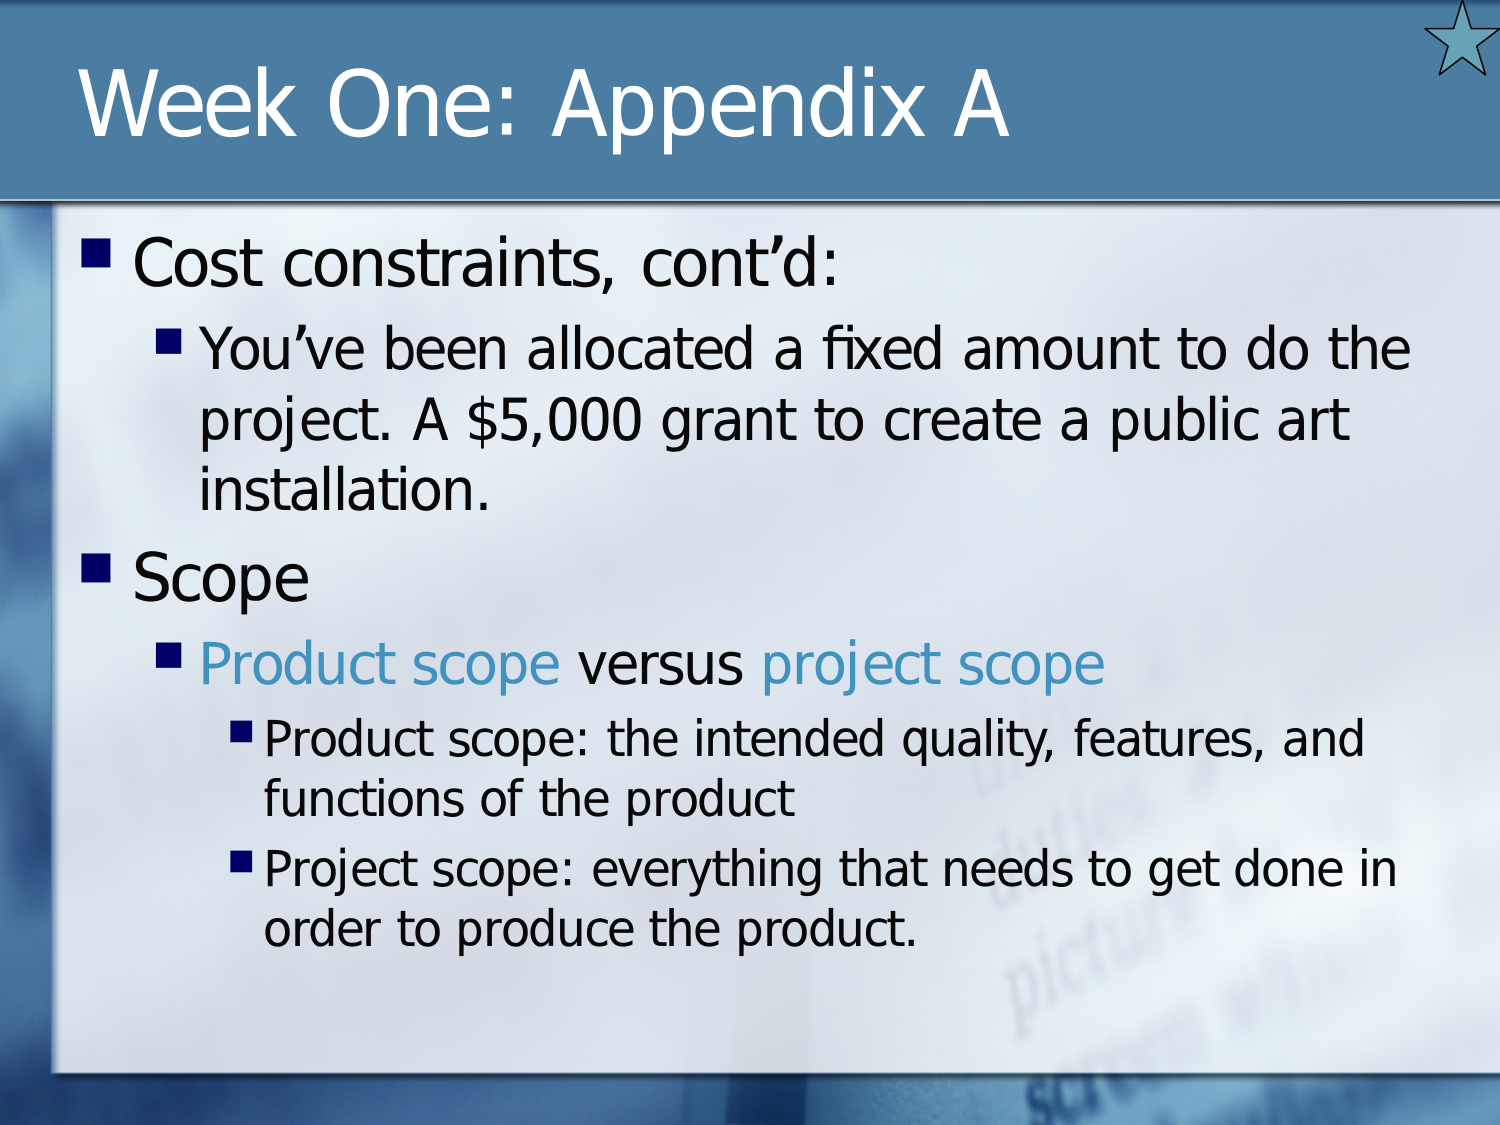

# Week One: Appendix A
Cost constraints, cont’d:
You’ve been allocated a fixed amount to do the project. A $5,000 grant to create a public art installation.
Scope
Product scope versus project scope
Product scope: the intended quality, features, and functions of the product
Project scope: everything that needs to get done in order to produce the product.